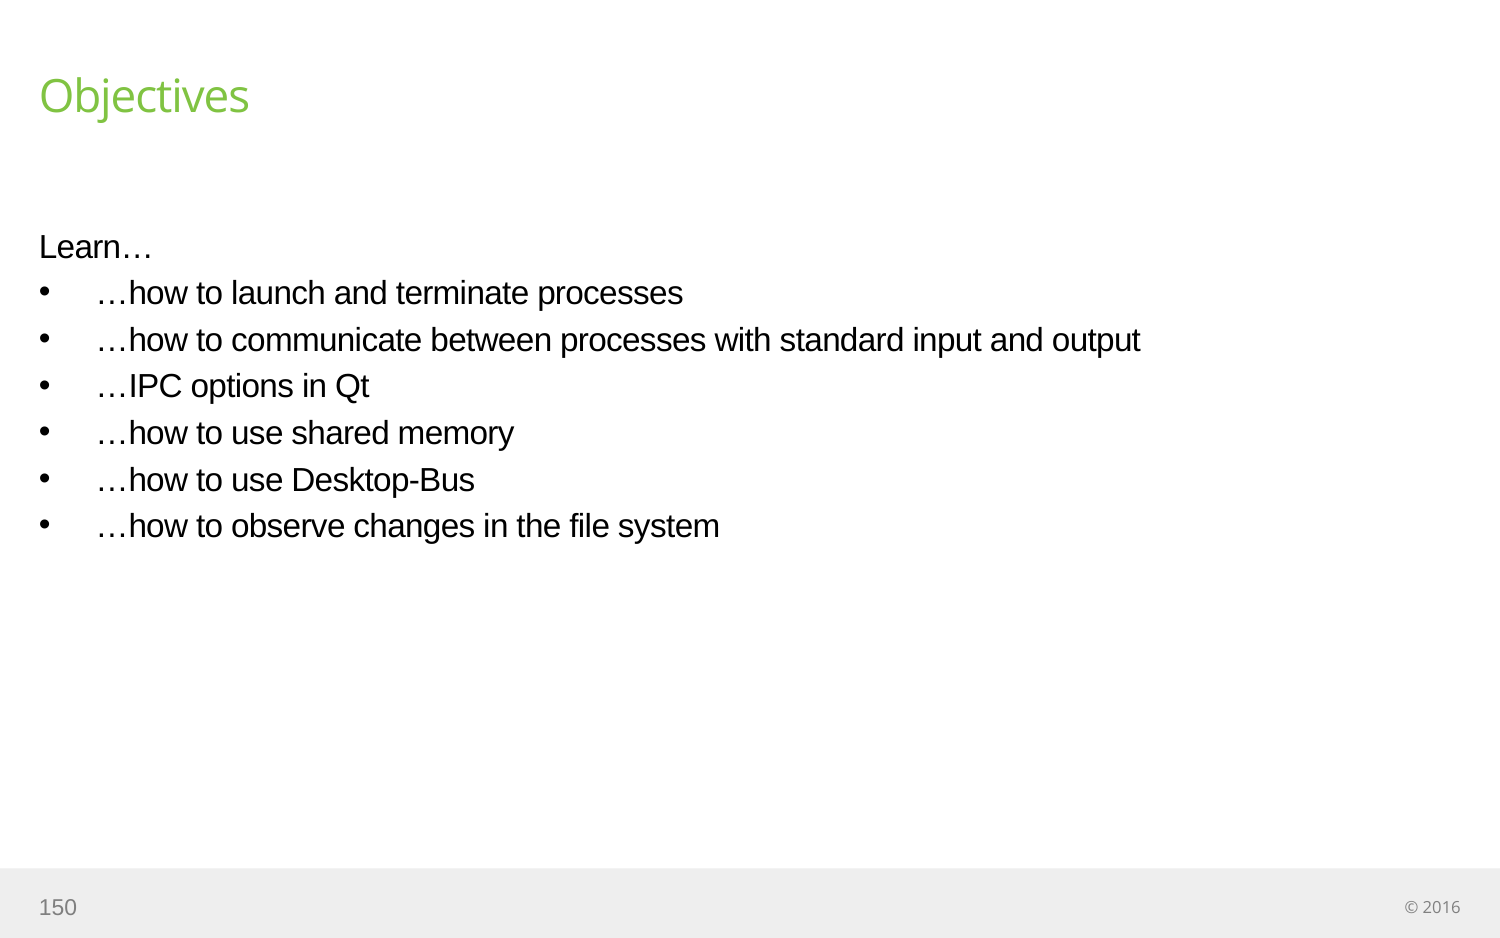

# Objectives
Learn…
…how to launch and terminate processes
…how to communicate between processes with standard input and output
…IPC options in Qt
…how to use shared memory
…how to use Desktop-Bus
…how to observe changes in the file system

150
© 2016